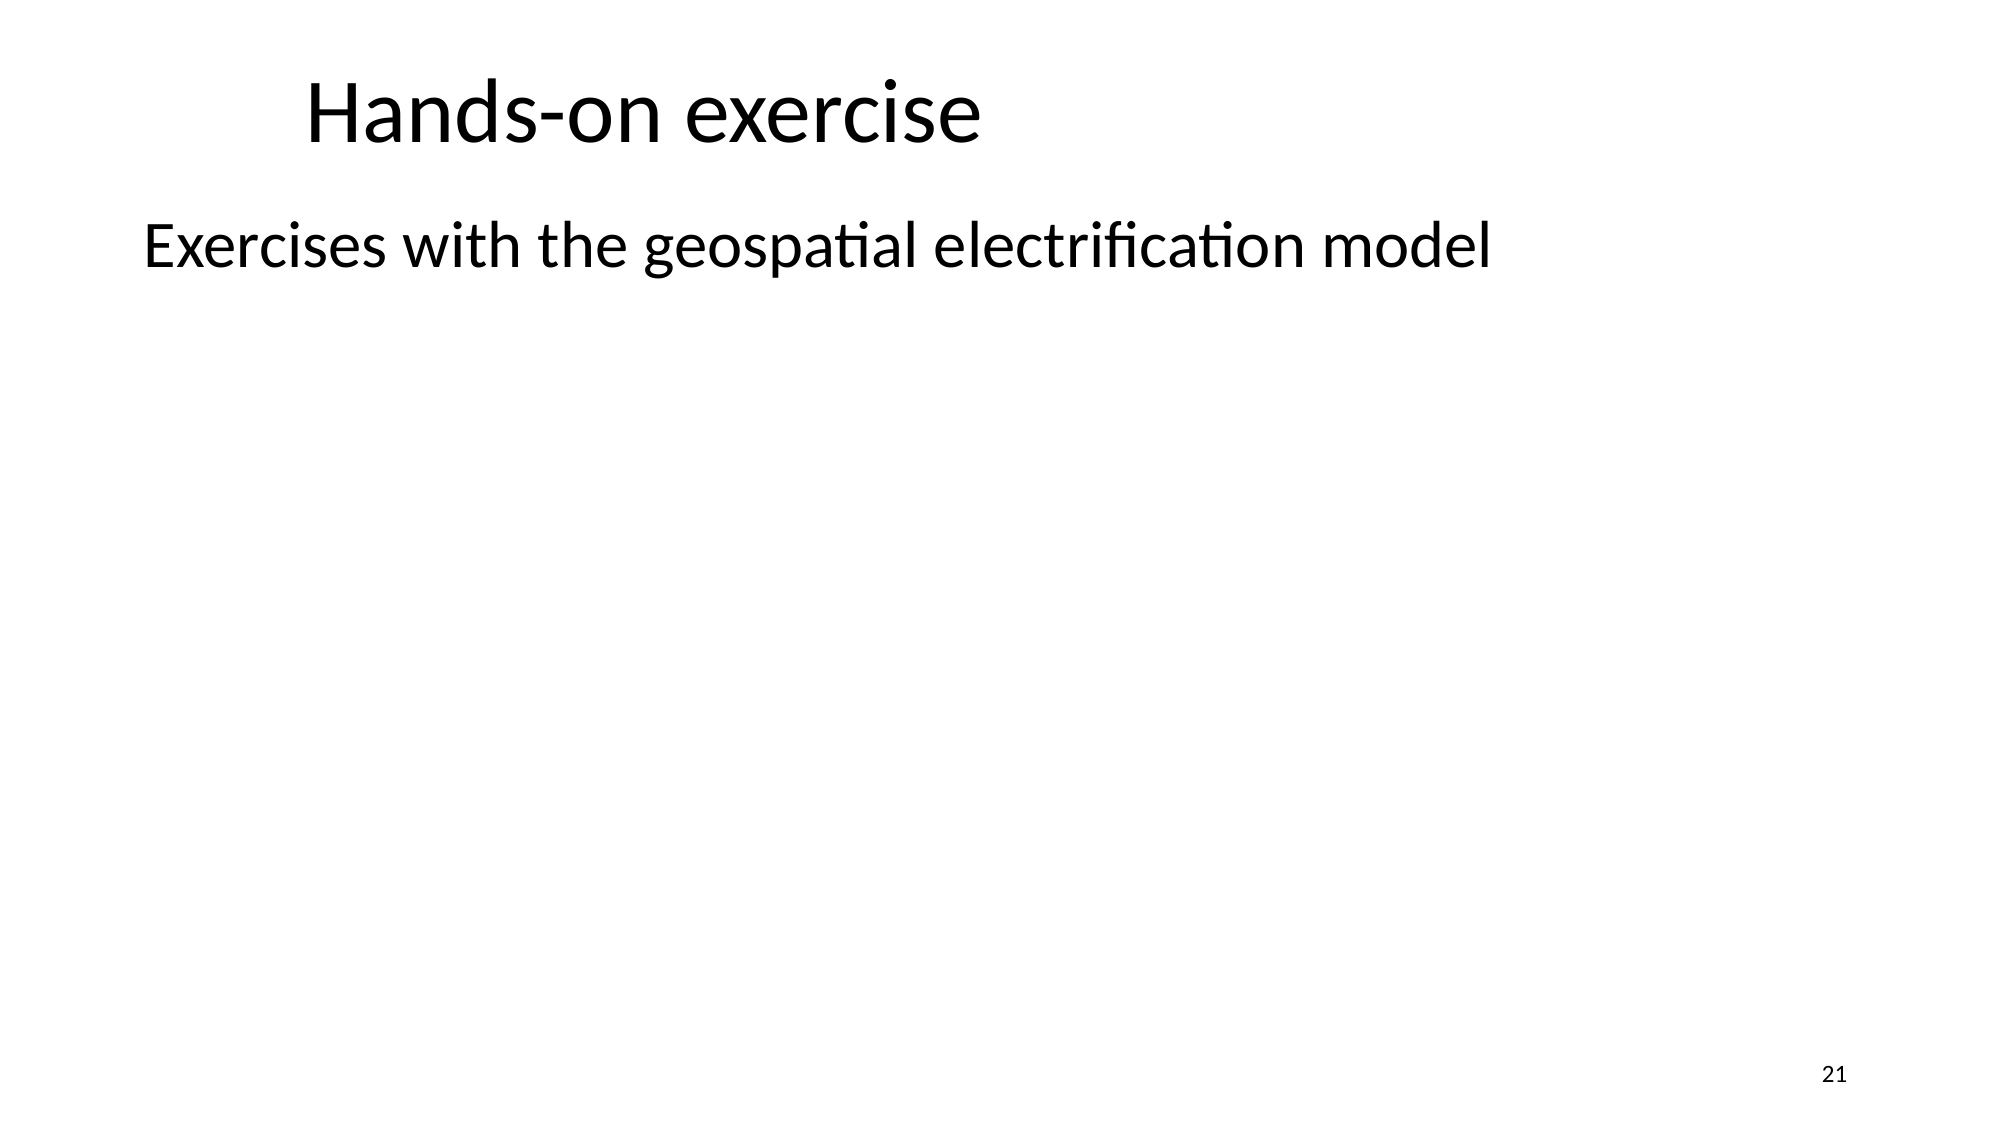

Hands-on exercise
Exercises with the geospatial electrification model
21